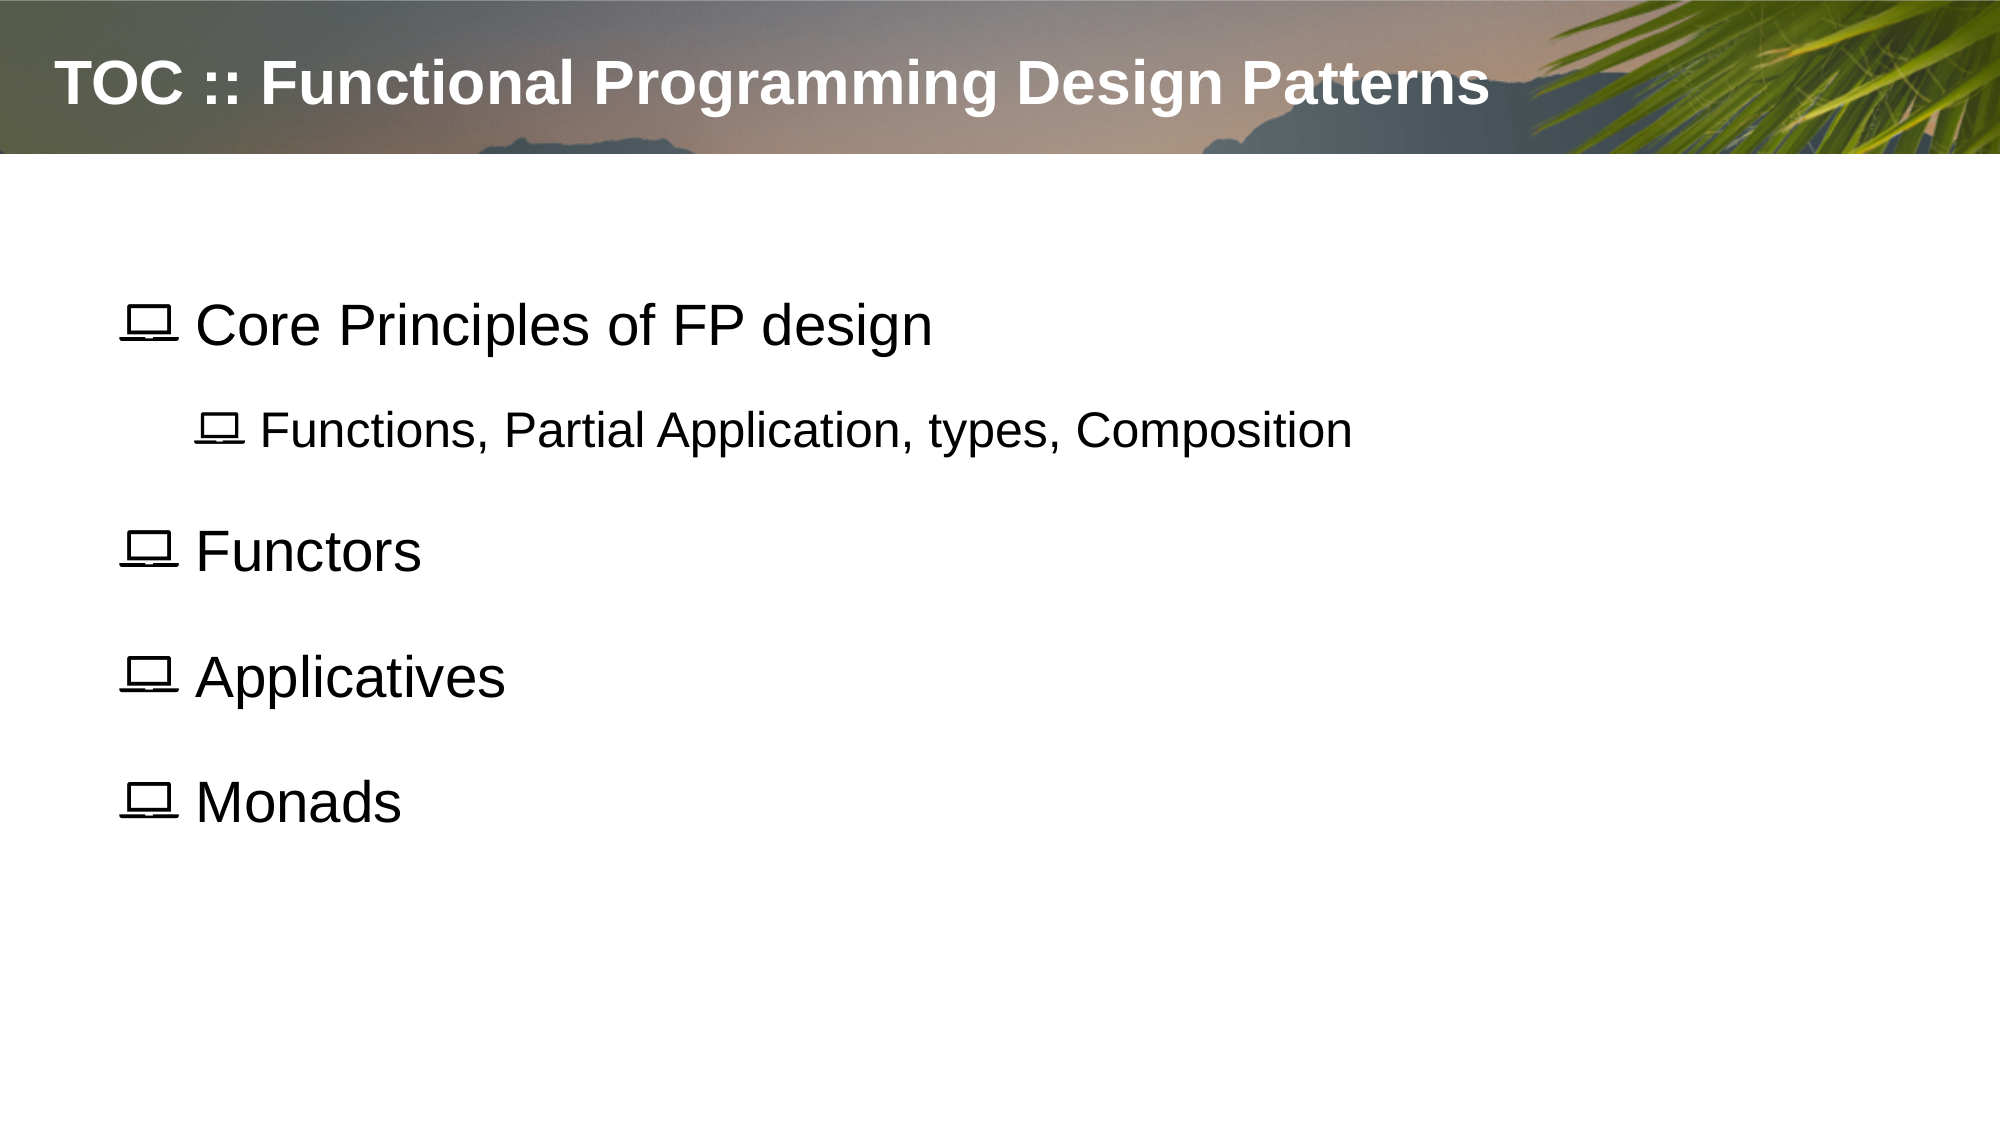

# TOC :: Functional Programming Design Patterns
 Core Principles of FP design
 Functions, Partial Application, types, Composition
 Functors
 Applicatives
 Monads